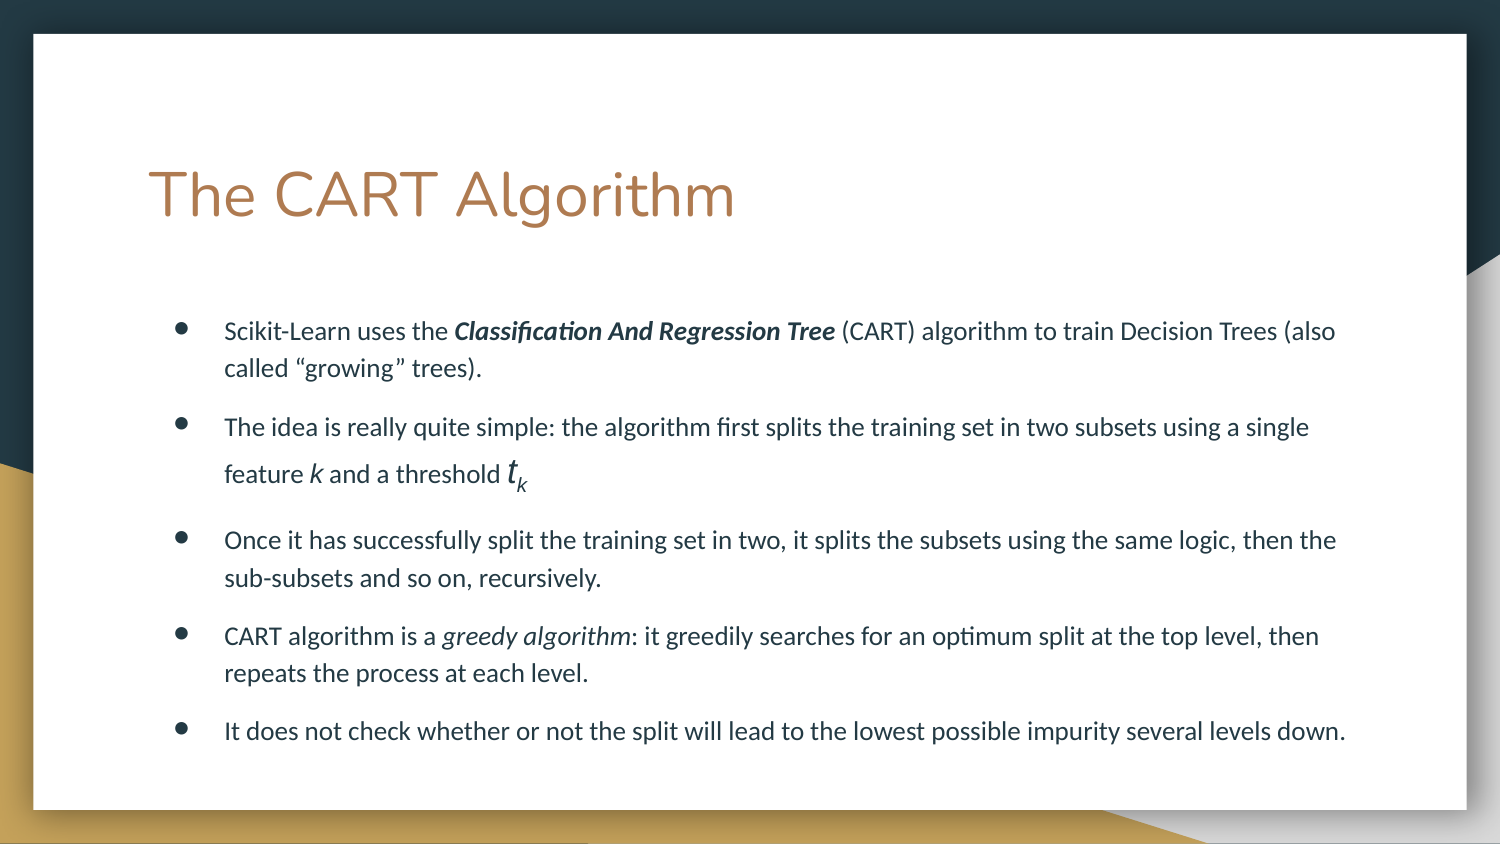

# The CART Algorithm
Scikit-Learn uses the Classification And Regression Tree (CART) algorithm to train Decision Trees (also called “growing” trees).
The idea is really quite simple: the algorithm first splits the training set in two subsets using a single feature k and a threshold tk
Once it has successfully split the training set in two, it splits the subsets using the same logic, then the sub-subsets and so on, recursively.
CART algorithm is a greedy algorithm: it greedily searches for an optimum split at the top level, then repeats the process at each level.
It does not check whether or not the split will lead to the lowest possible impurity several levels down.